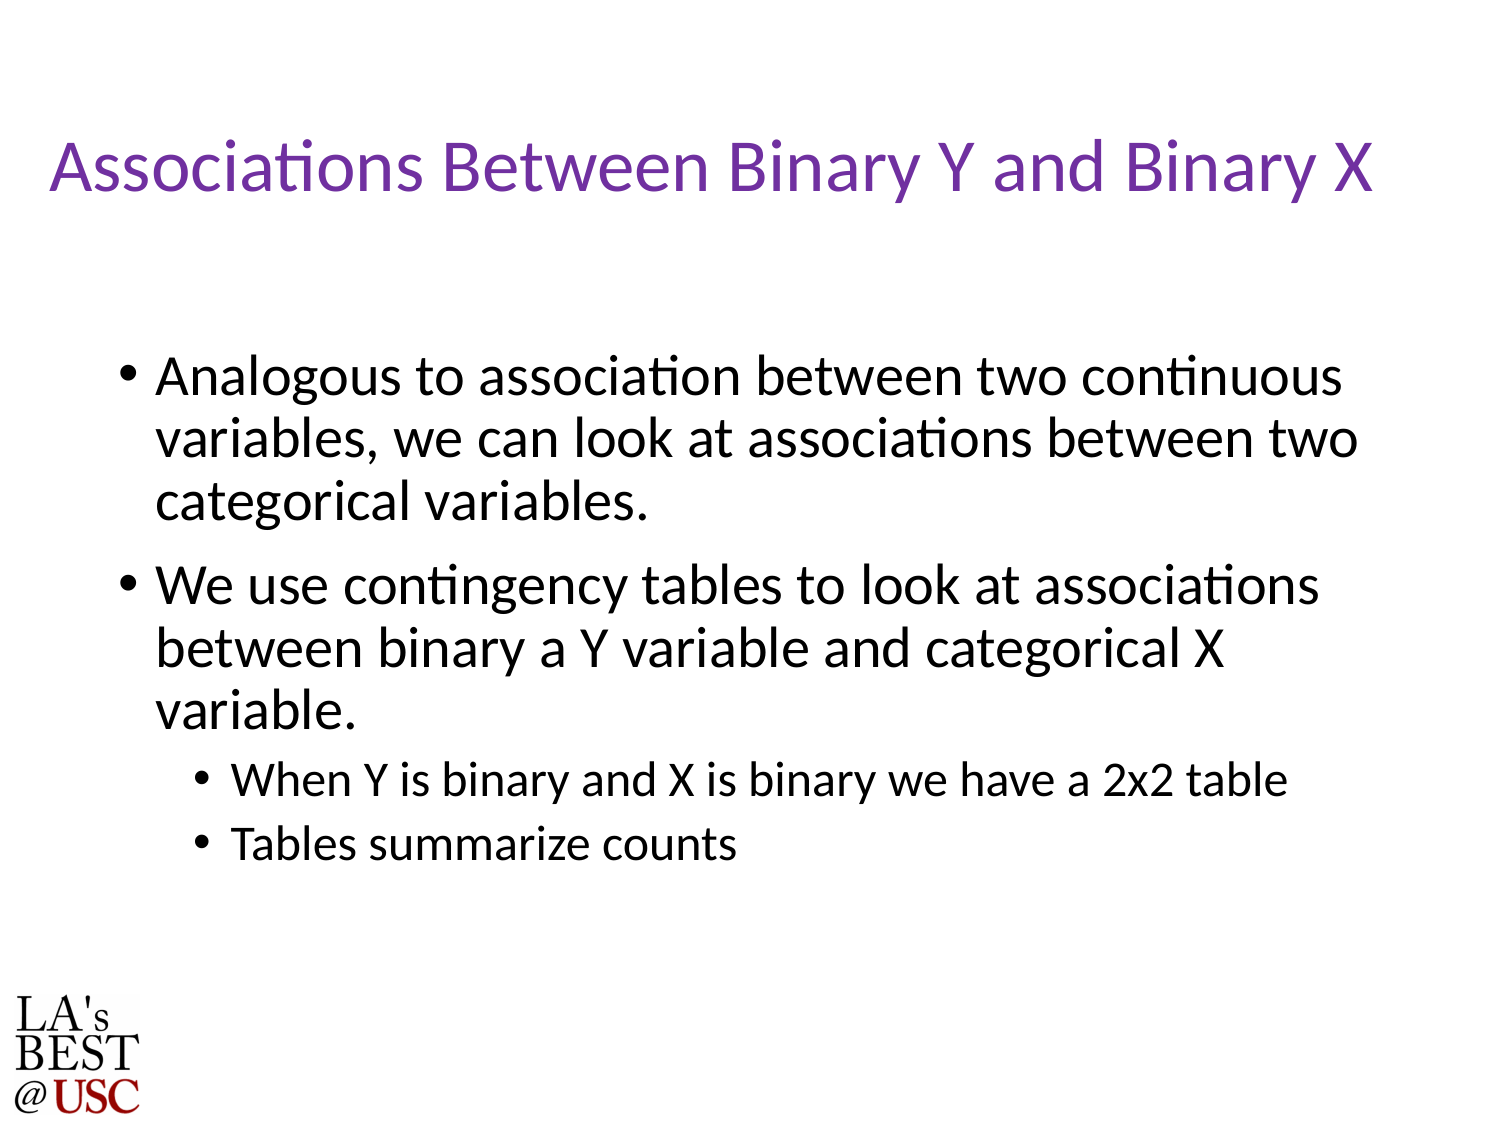

# Associations Between Binary Y and Binary X

Analogous to association between two continuous variables, we can look at associations between two categorical variables.
We use contingency tables to look at associations between binary a Y variable and categorical X variable.
When Y is binary and X is binary we have a 2x2 table
Tables summarize counts